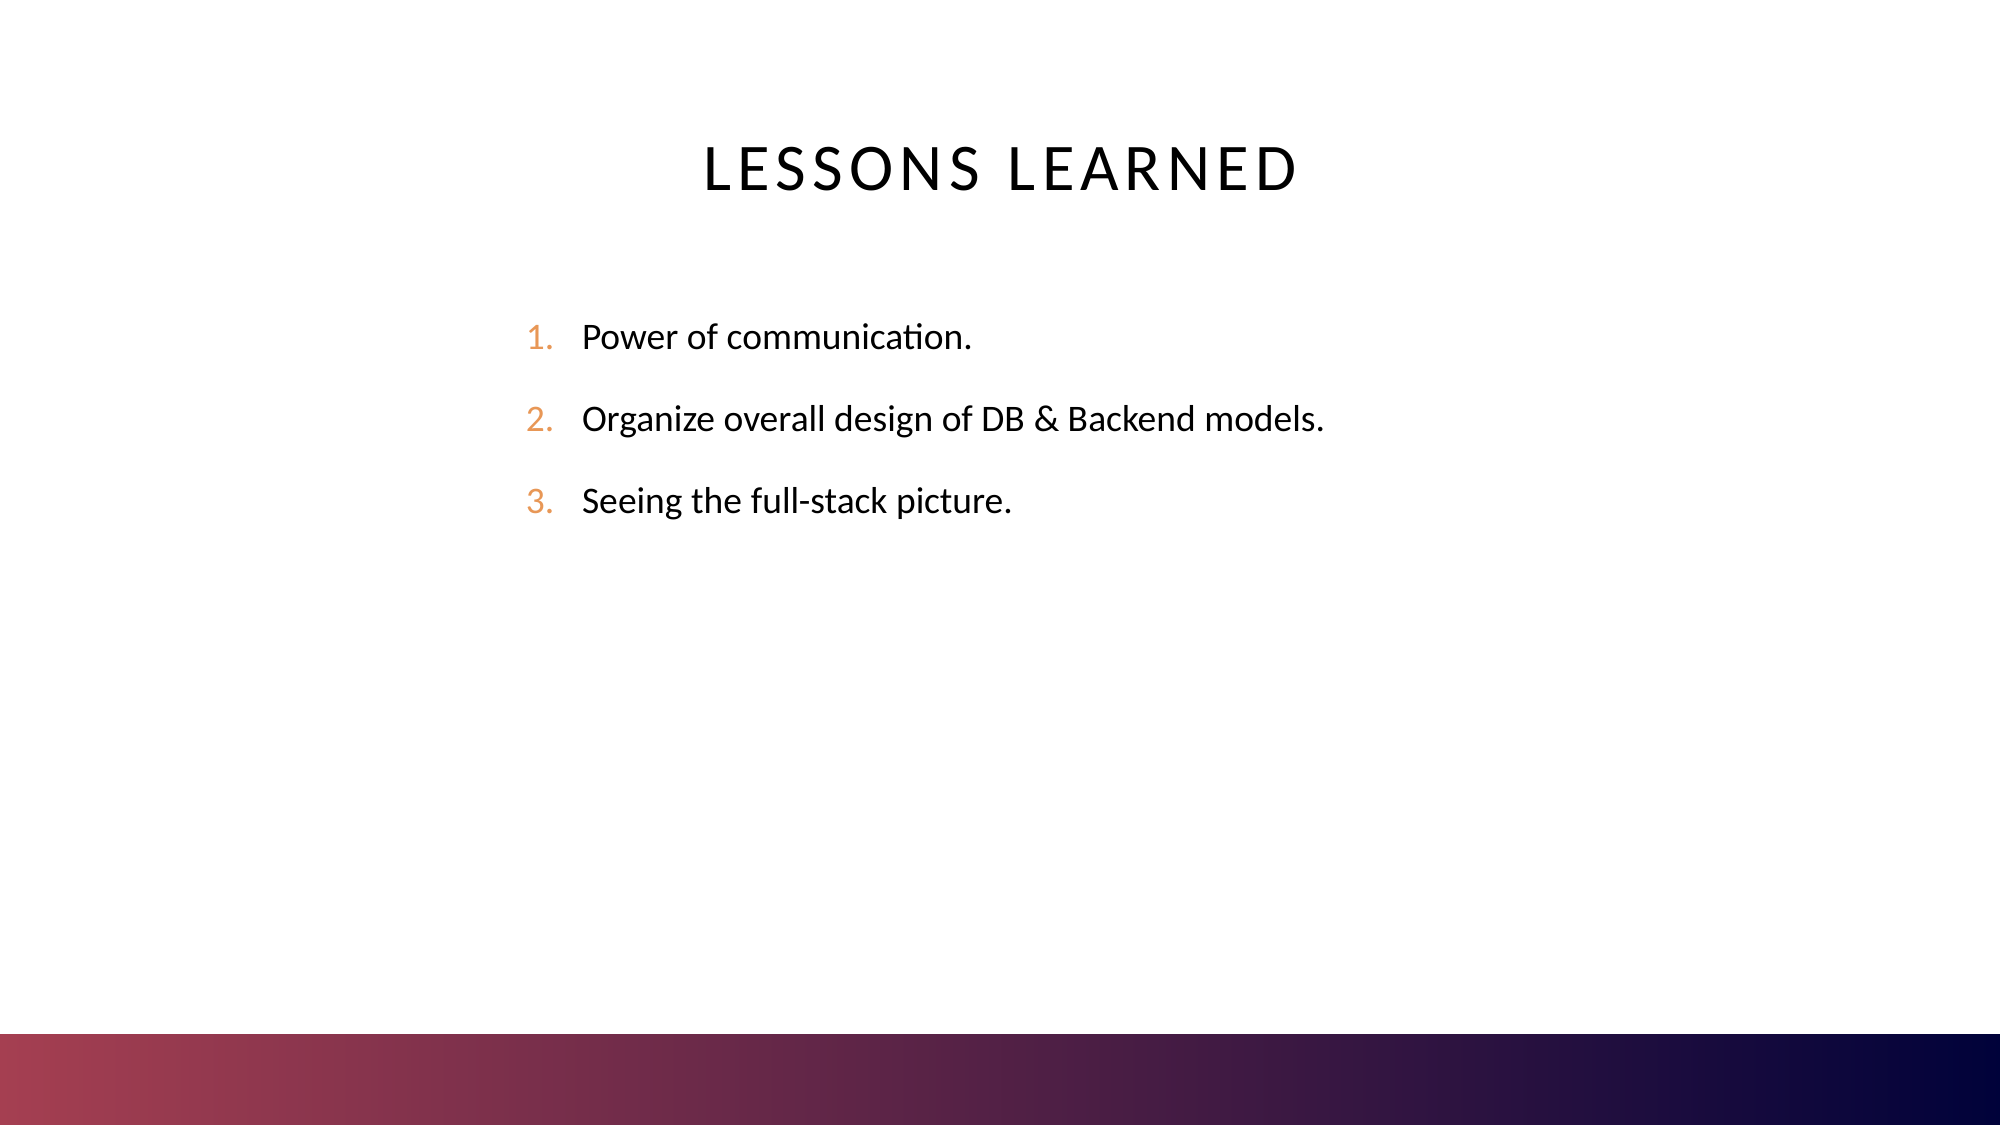

# Lessons learned

Power of communication.
Organize overall design of DB & Backend models.
Seeing the full-stack picture.